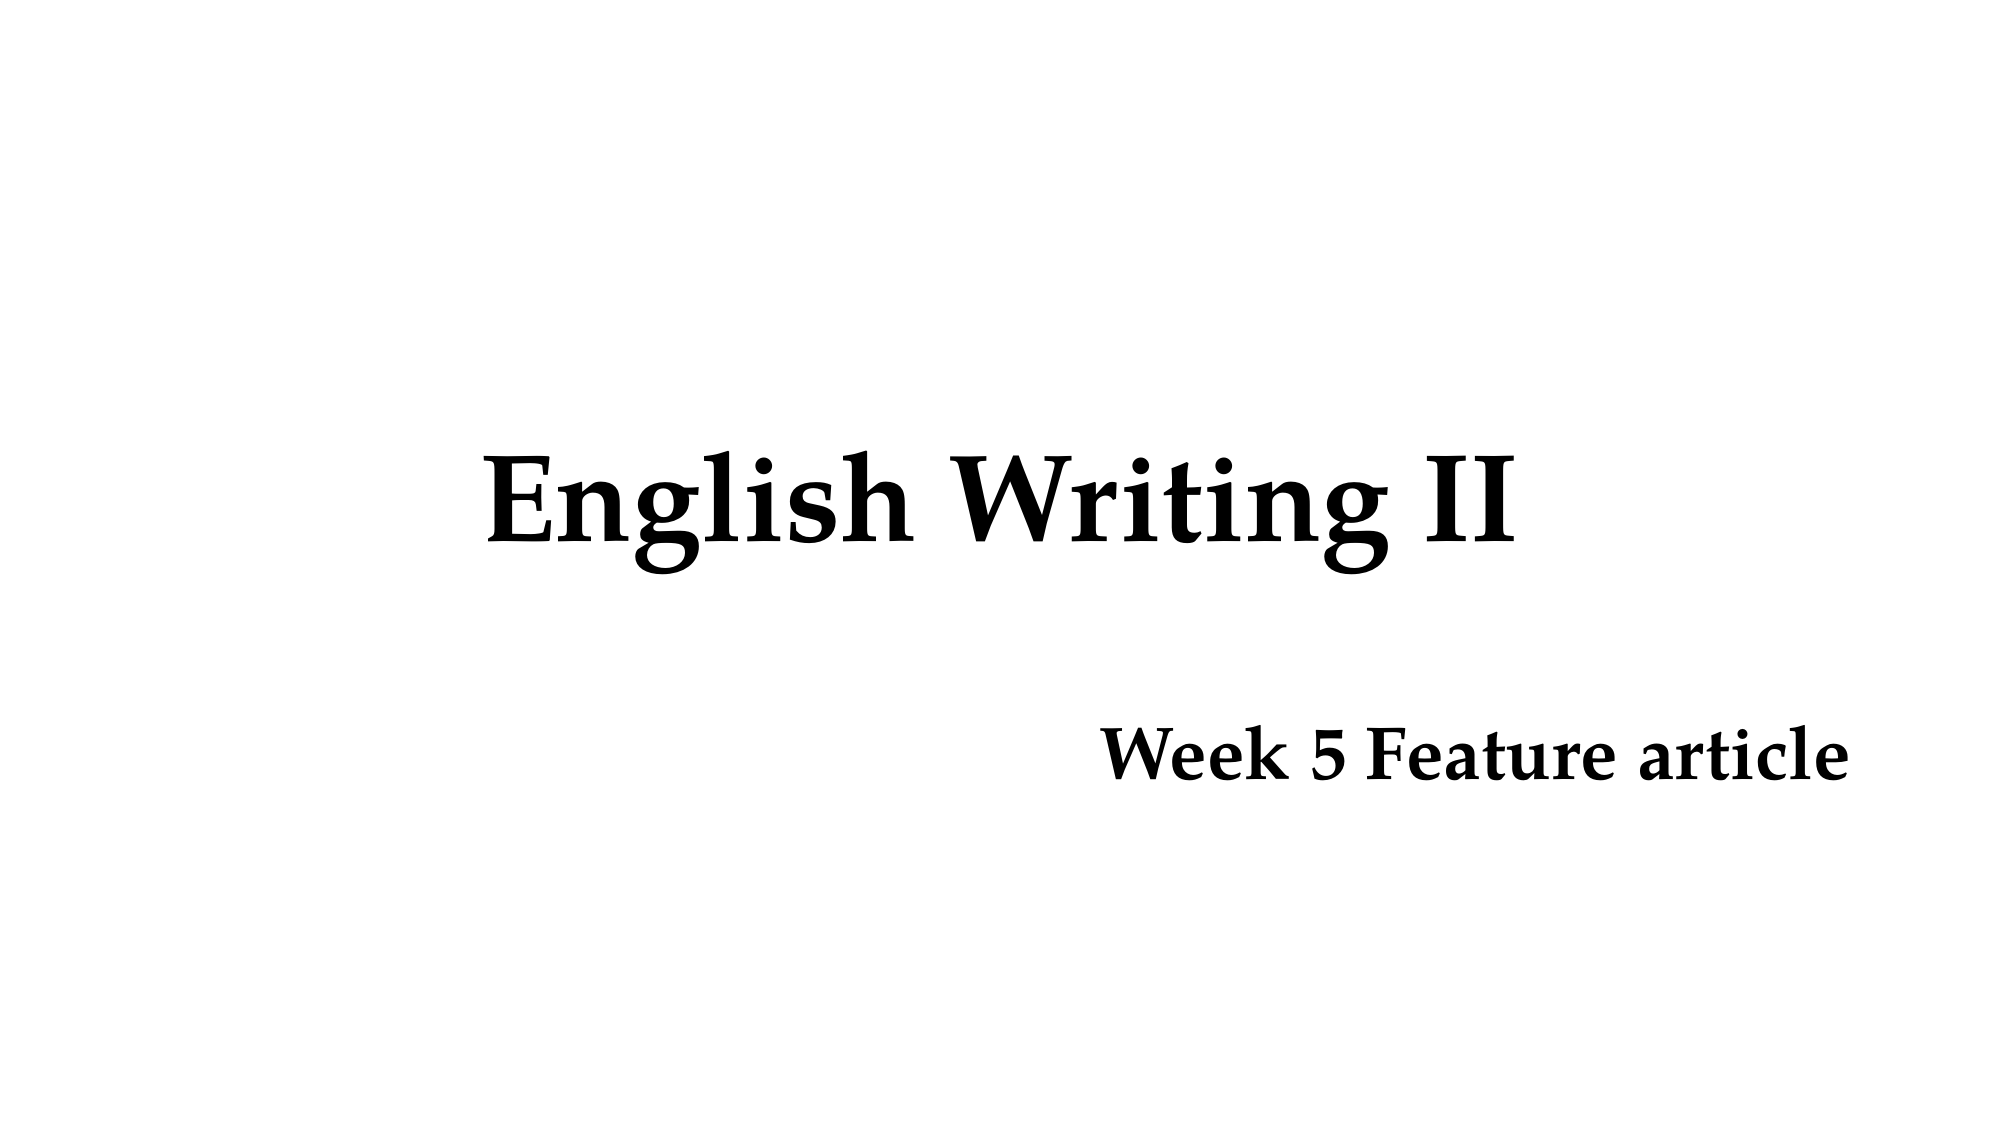

# English Writing II
Week 5 Feature article